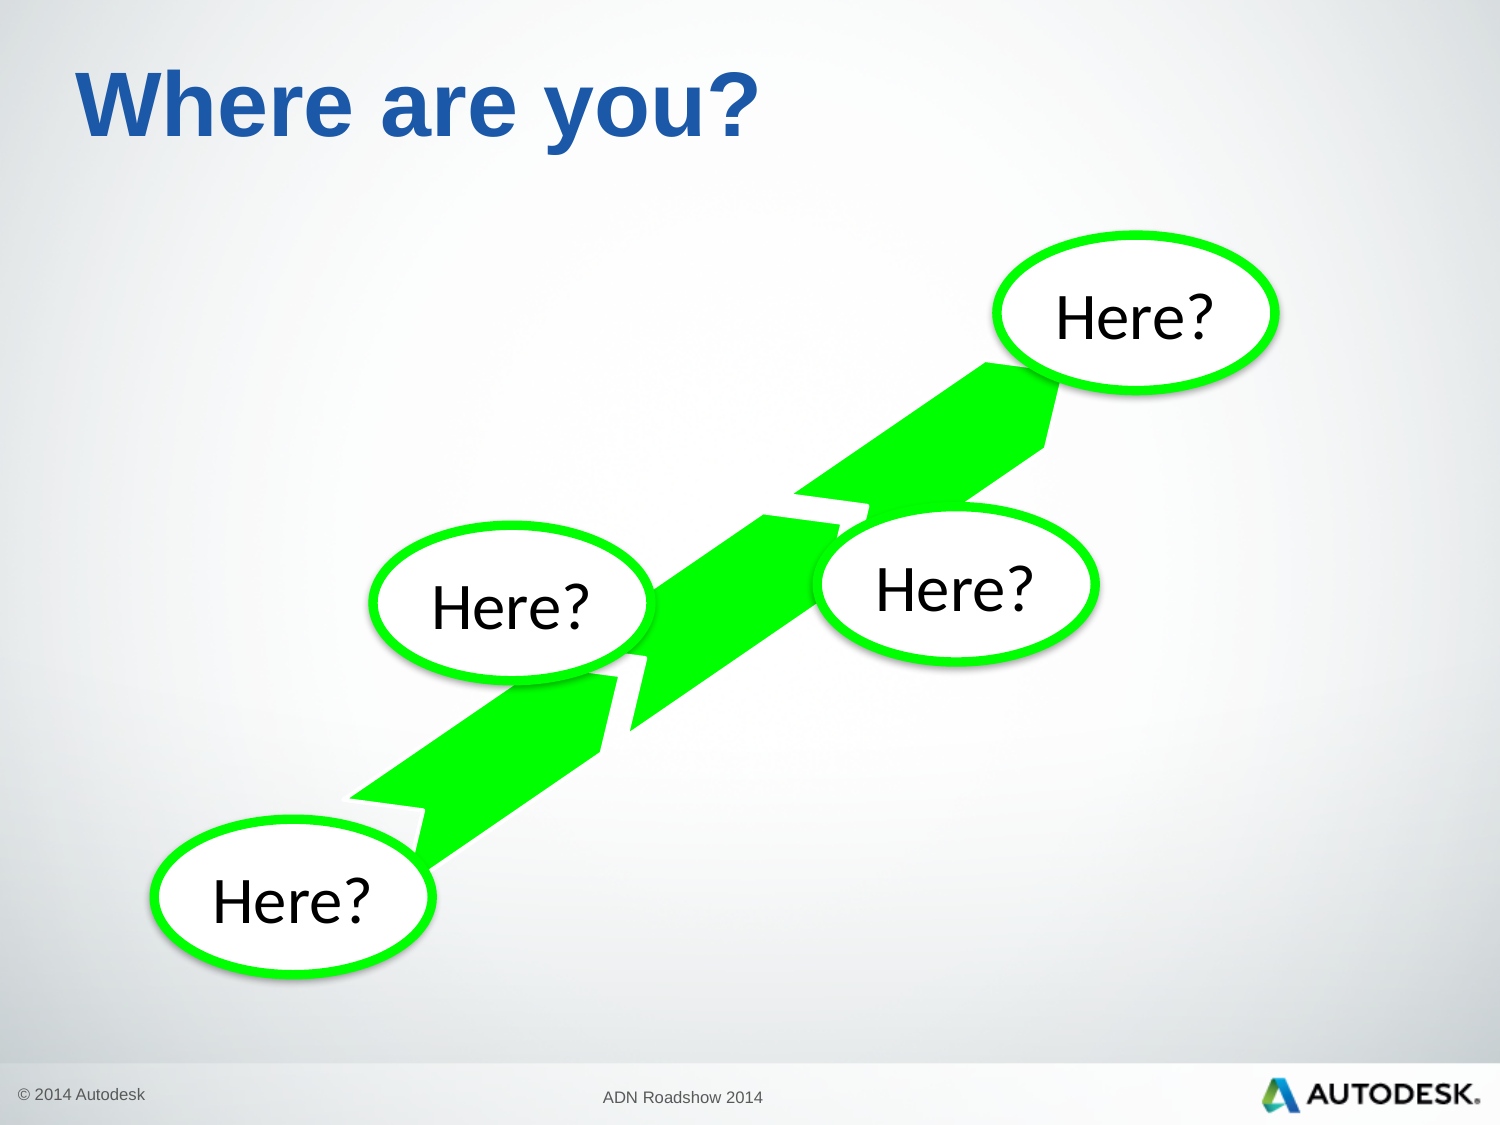

# Where are you?
Here?
Here?
Here?

Here?